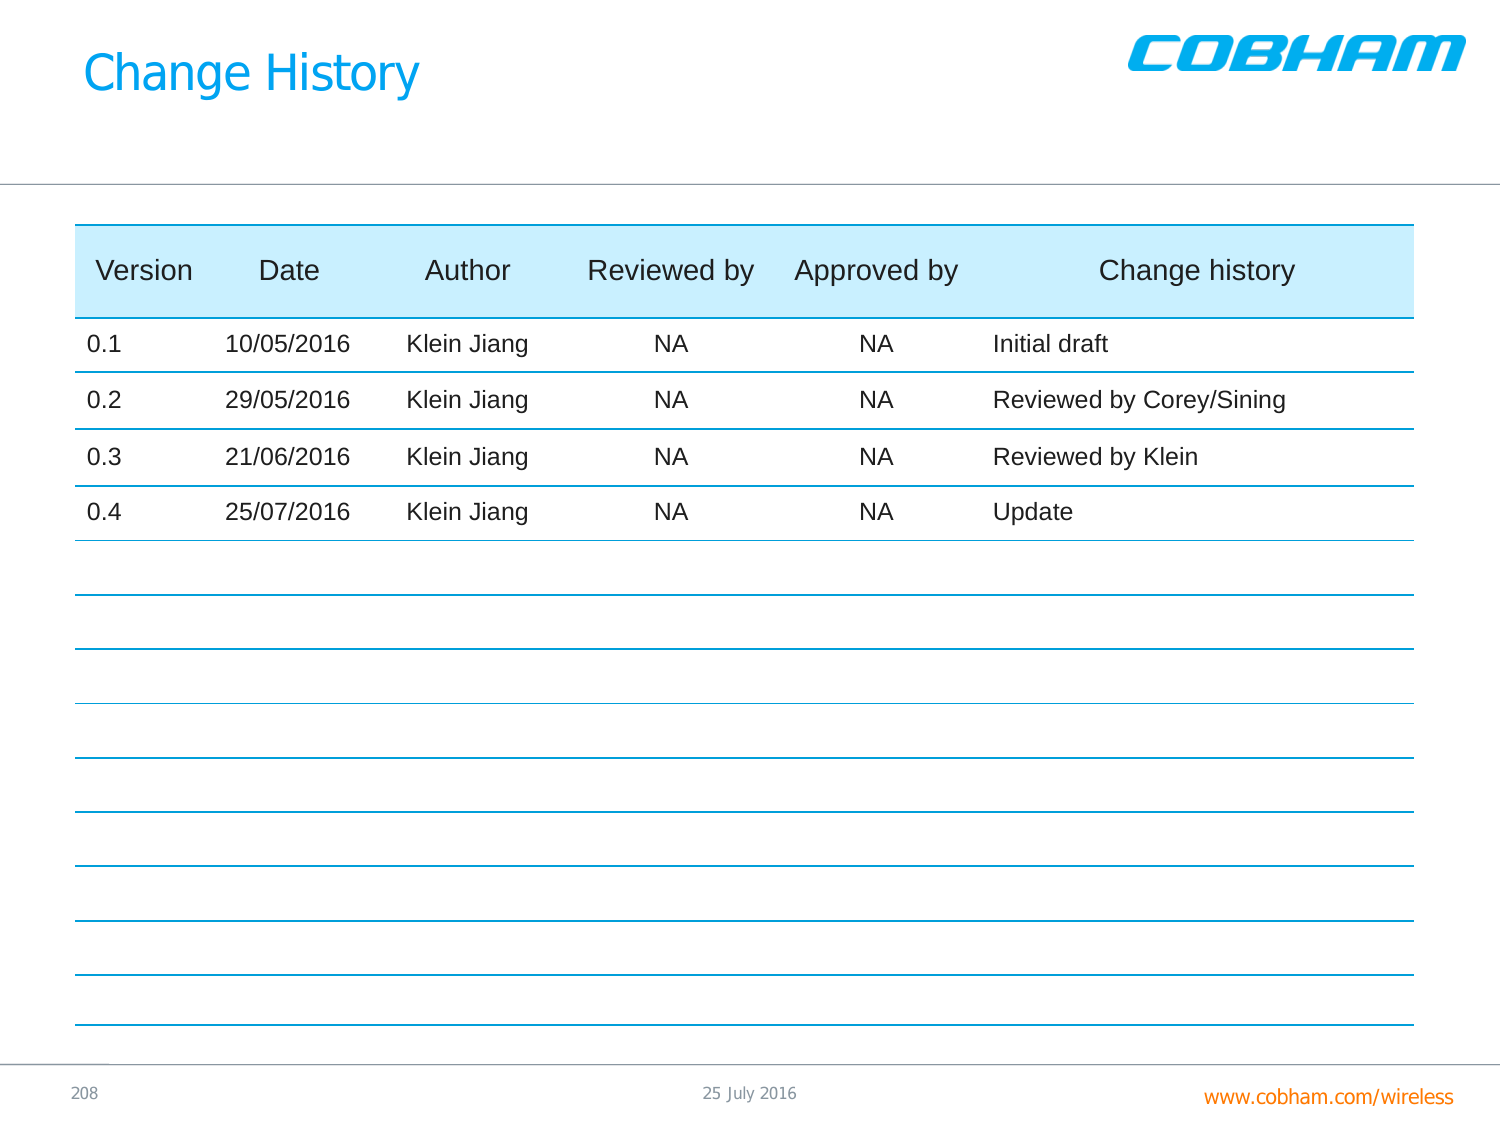

# Change History

| Version | Date | Author | Reviewed by | Approved by | Change history |
| --- | --- | --- | --- | --- | --- |
| 0.1 | 10/05/2016 | Klein Jiang | NA | NA | Initial draft |
| 0.2 | 29/05/2016 | Klein Jiang | NA | NA | Reviewed by Corey/Sining |
| 0.3 | 21/06/2016 | Klein Jiang | NA | NA | Reviewed by Klein |
| 0.4 | 25/07/2016 | Klein Jiang | NA | NA | Update |
|  |  |  |  |  |  |
|  |  |  |  |  |  |
|  |  |  |  |  |  |
|  |  |  |  |  |  |
|  |  |  |  |  |  |
|  |  |  |  |  |  |
|  |  |  |  |  |  |
|  |  |  |  |  |  |
|  |  |  |  |  |  |
208
25 July 2016